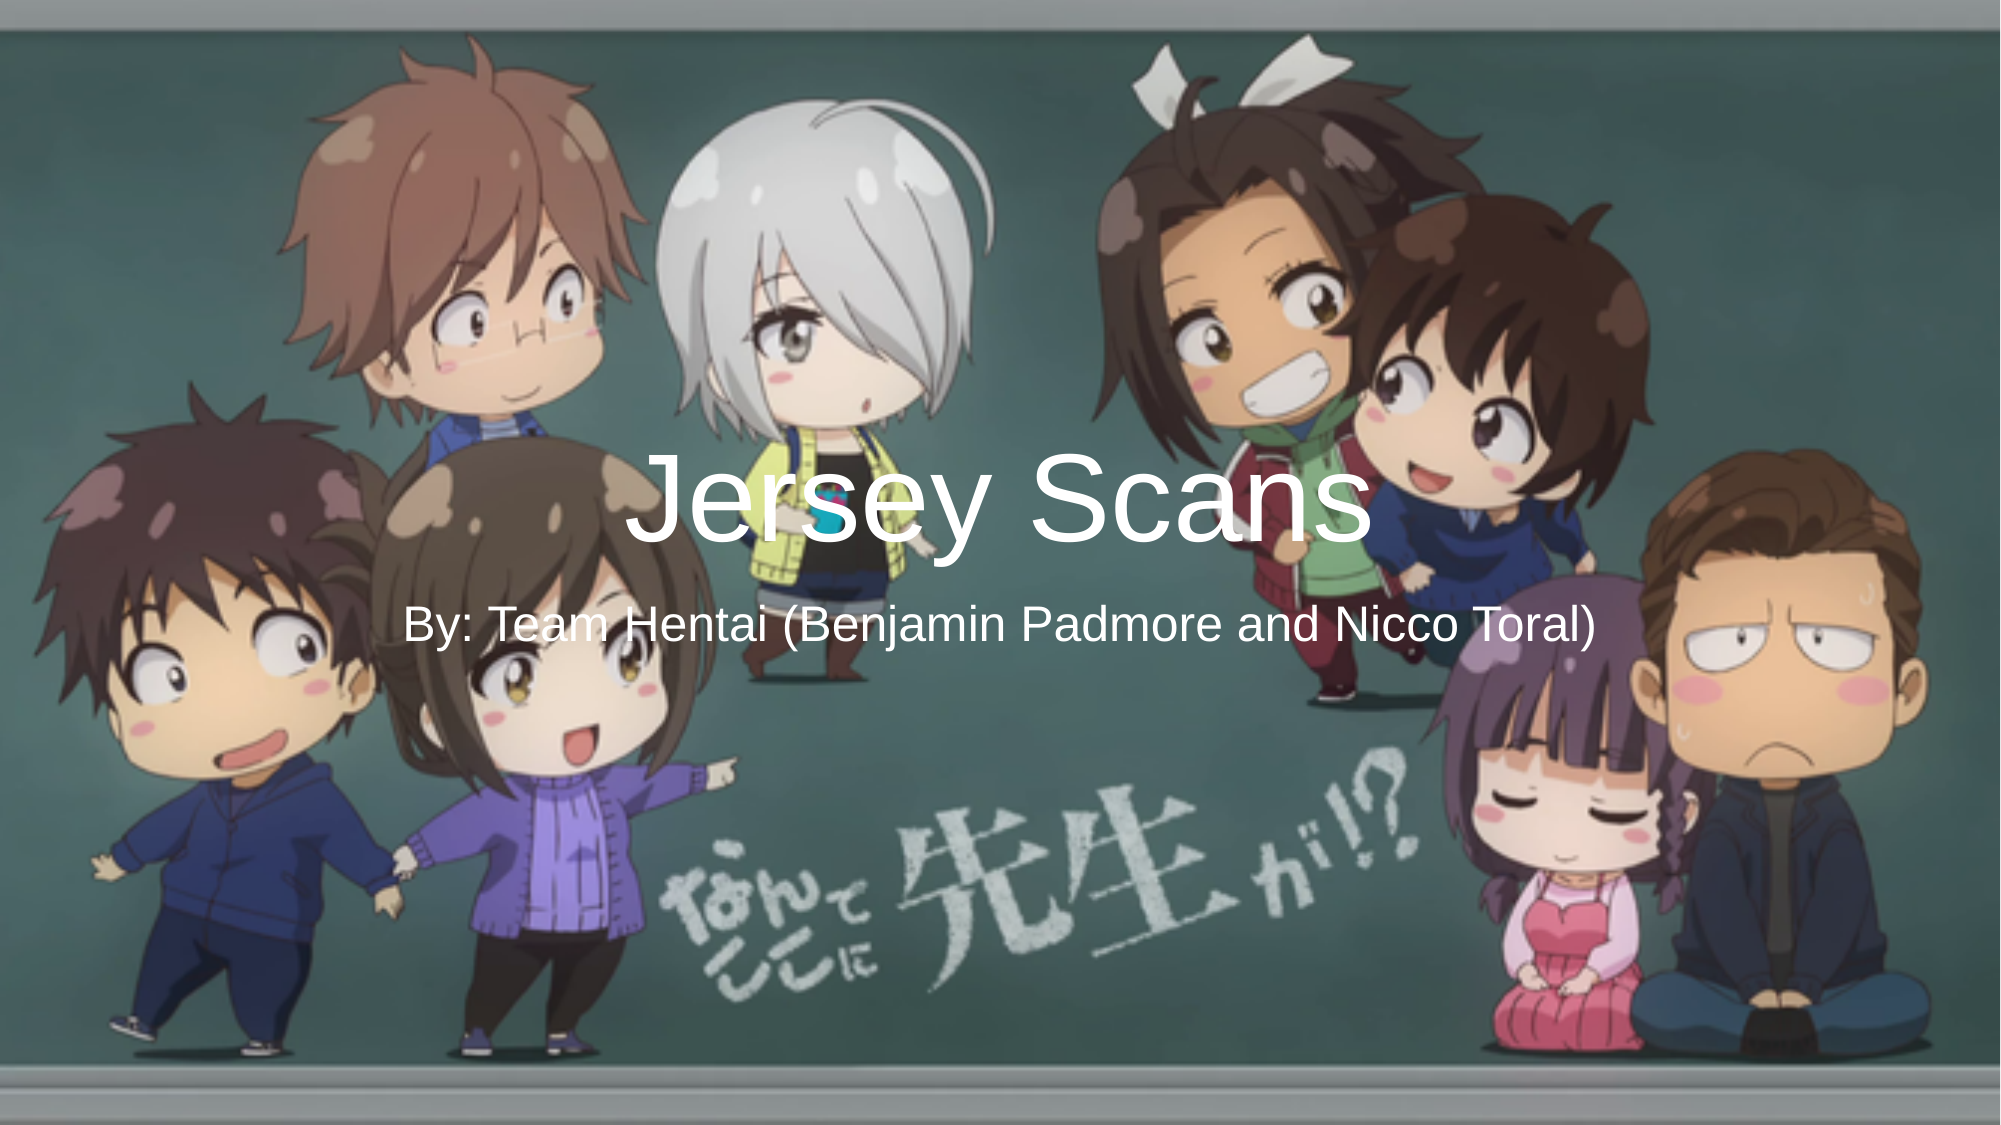

# Jersey Scans
By: Team Hentai (Benjamin Padmore and Nicco Toral)